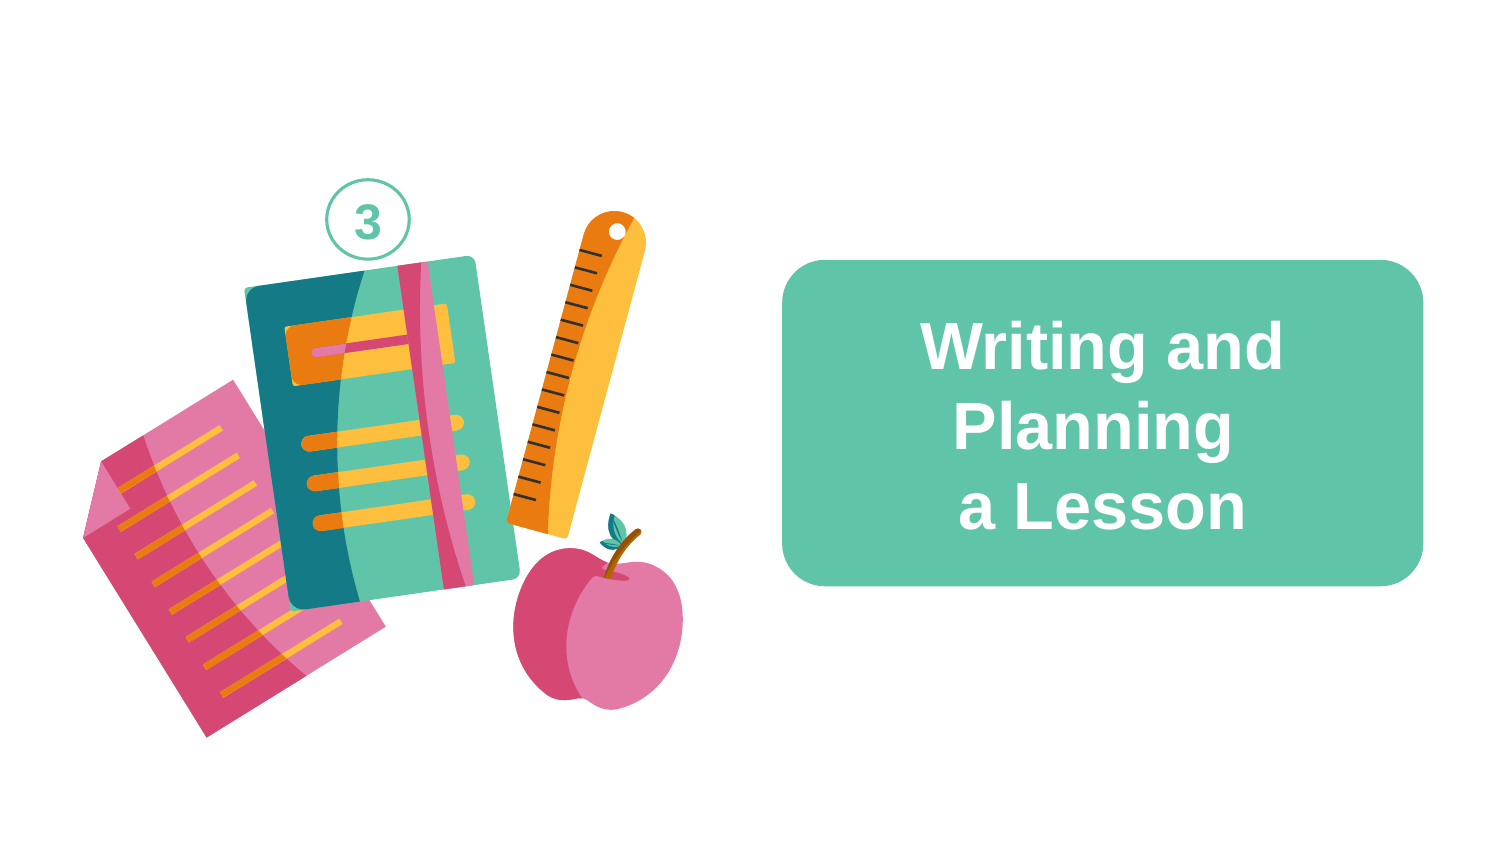

3

Do your homework
Jupiter is a gas giant and the biggest planet in the Solar System
Bring your book
Neptune is the farthest planet from the Sun. It's also the fourth-largest
Writing and Planning
a Lesson